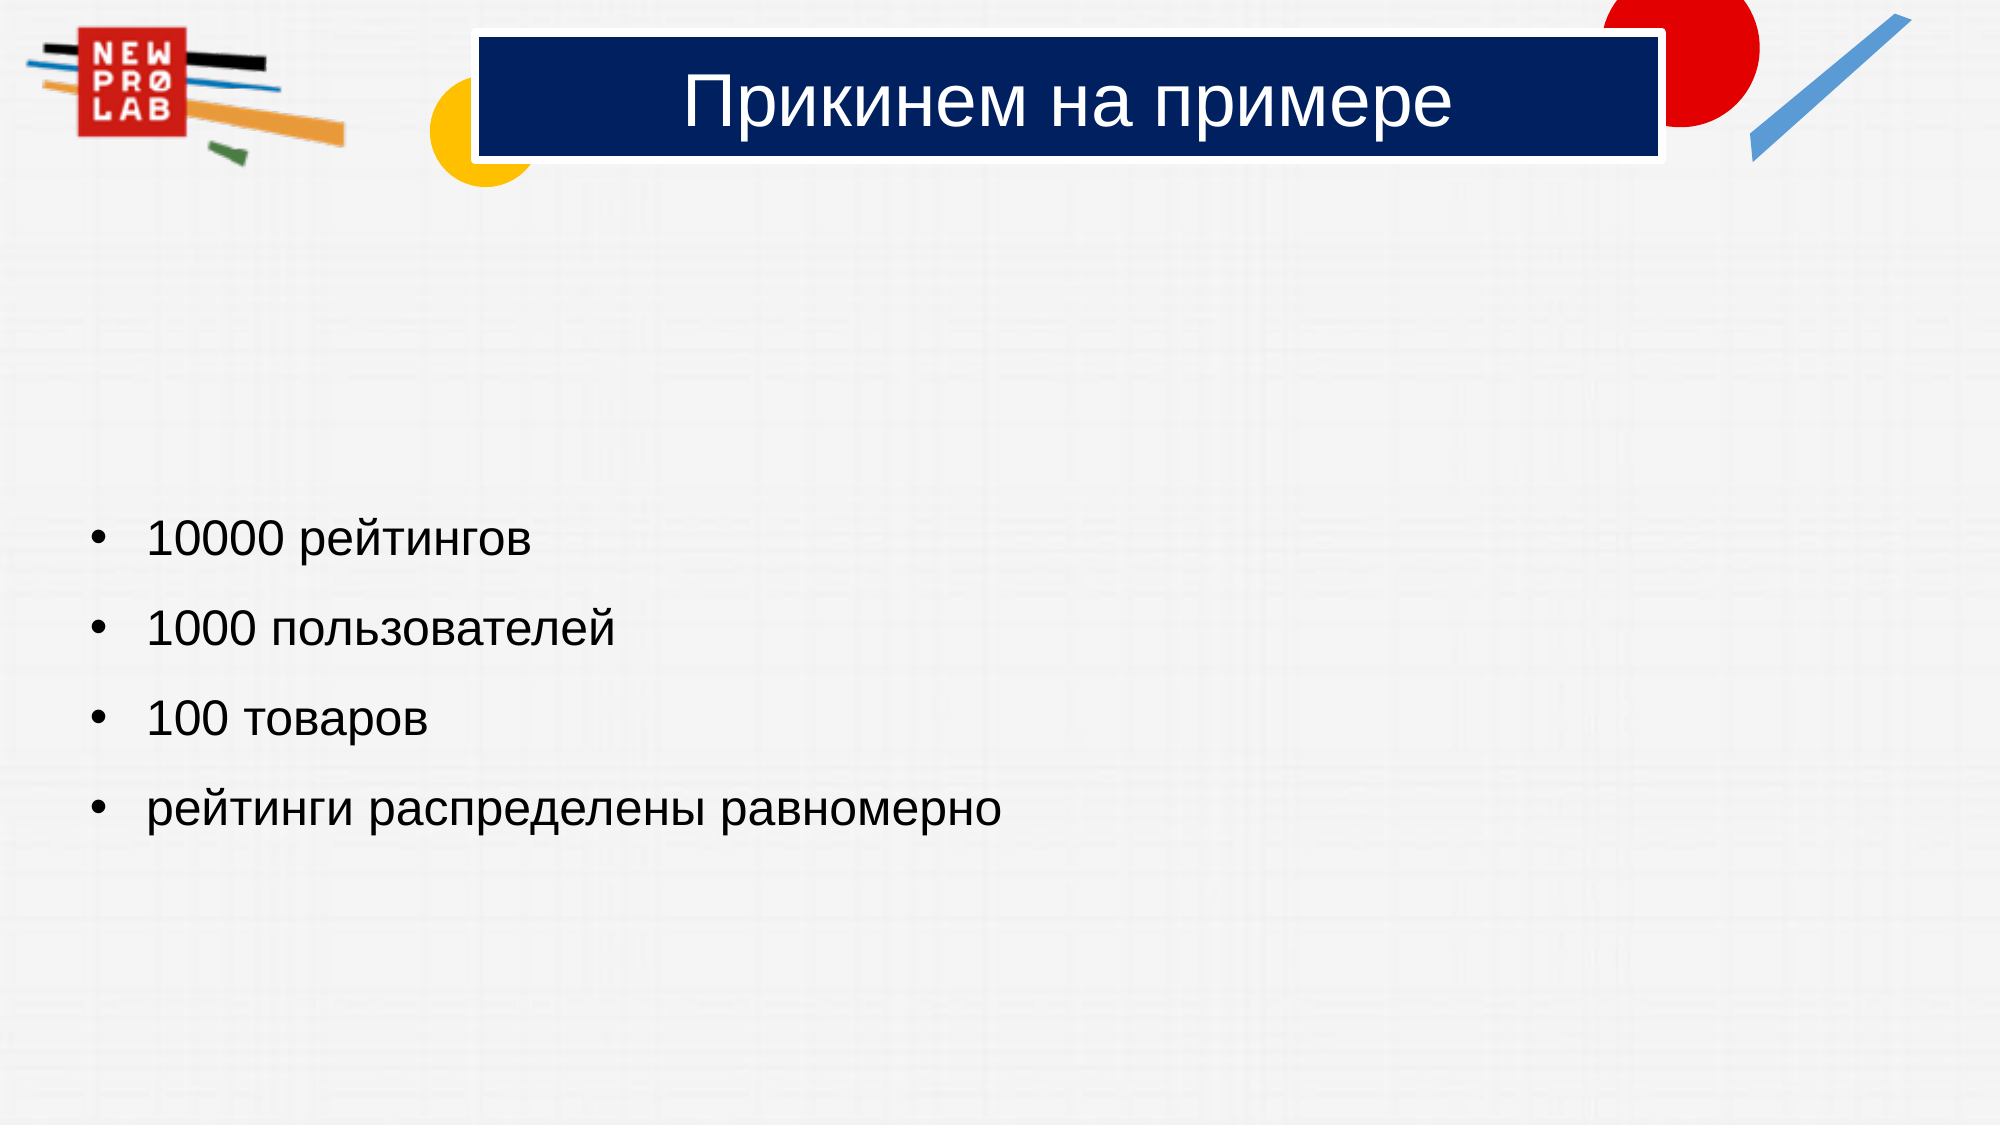

# Прикинем на примере
10000 рейтингов
1000 пользователей
100 товаров
рейтинги распределены равномерно